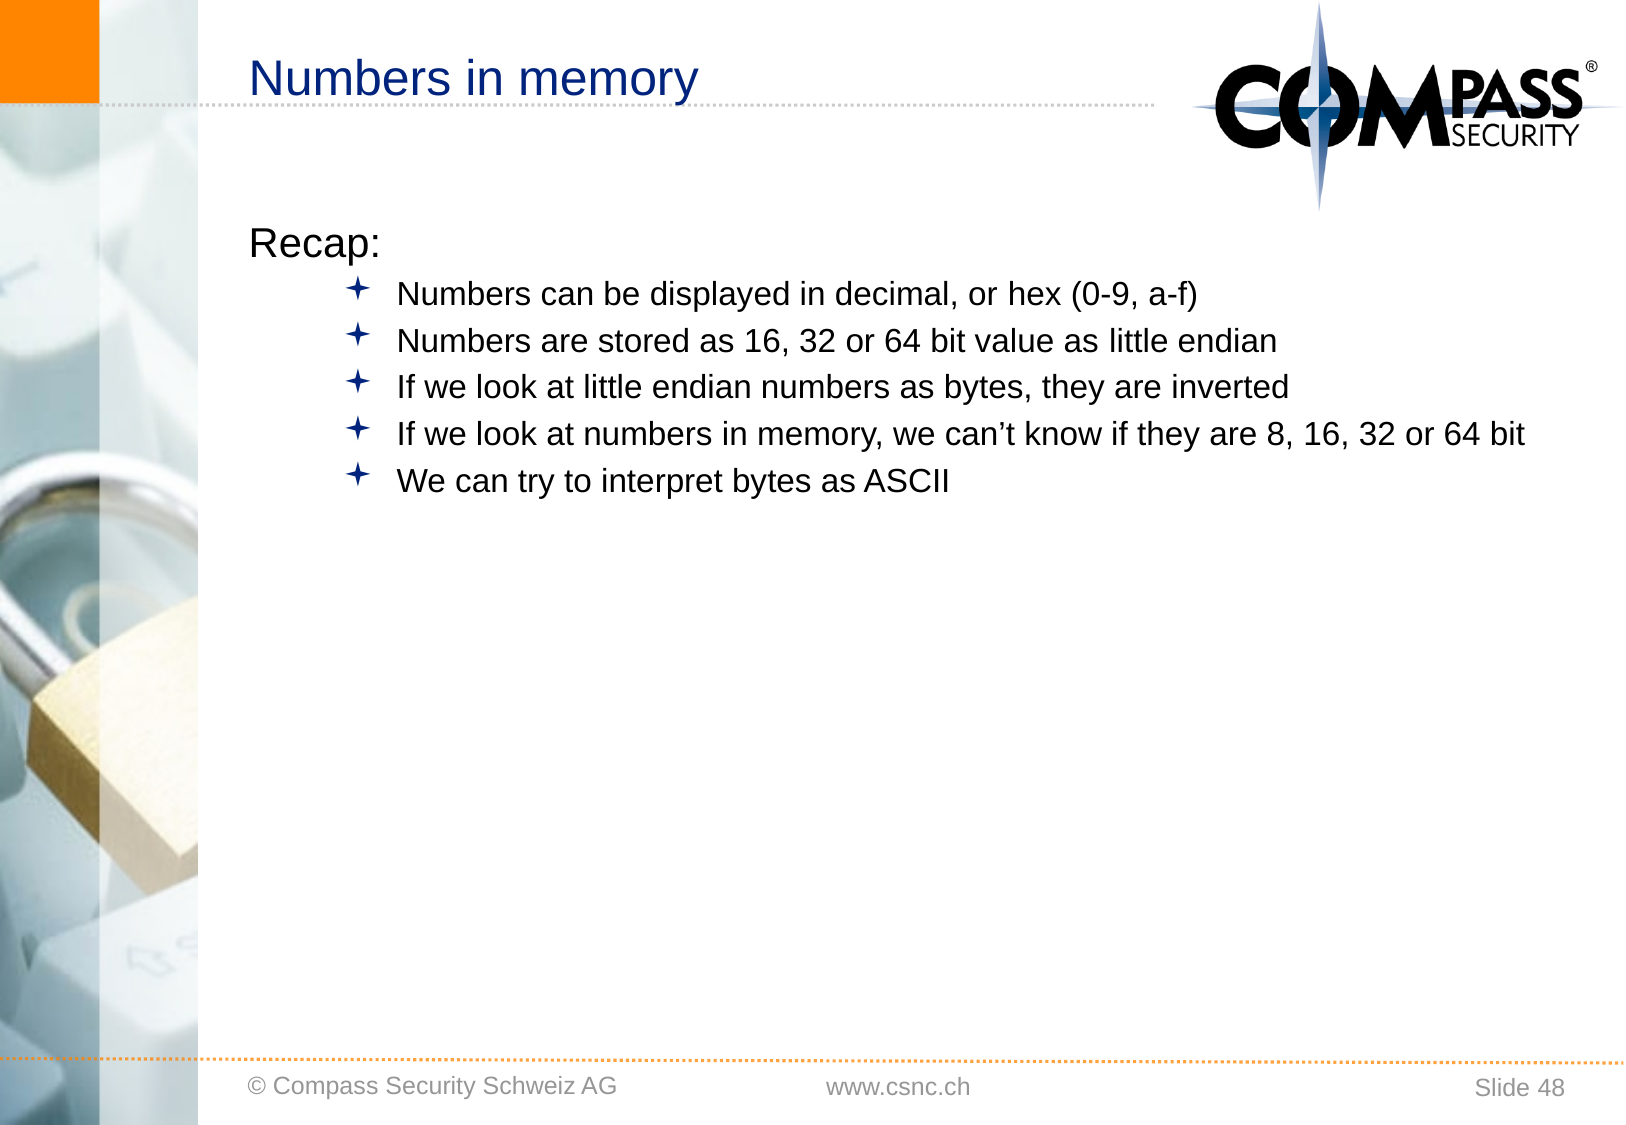

# Numbers in memory
Recap:
Numbers can be displayed in decimal, or hex (0-9, a-f)
Numbers are stored as 16, 32 or 64 bit value as little endian
If we look at little endian numbers as bytes, they are inverted
If we look at numbers in memory, we can’t know if they are 8, 16, 32 or 64 bit
We can try to interpret bytes as ASCII